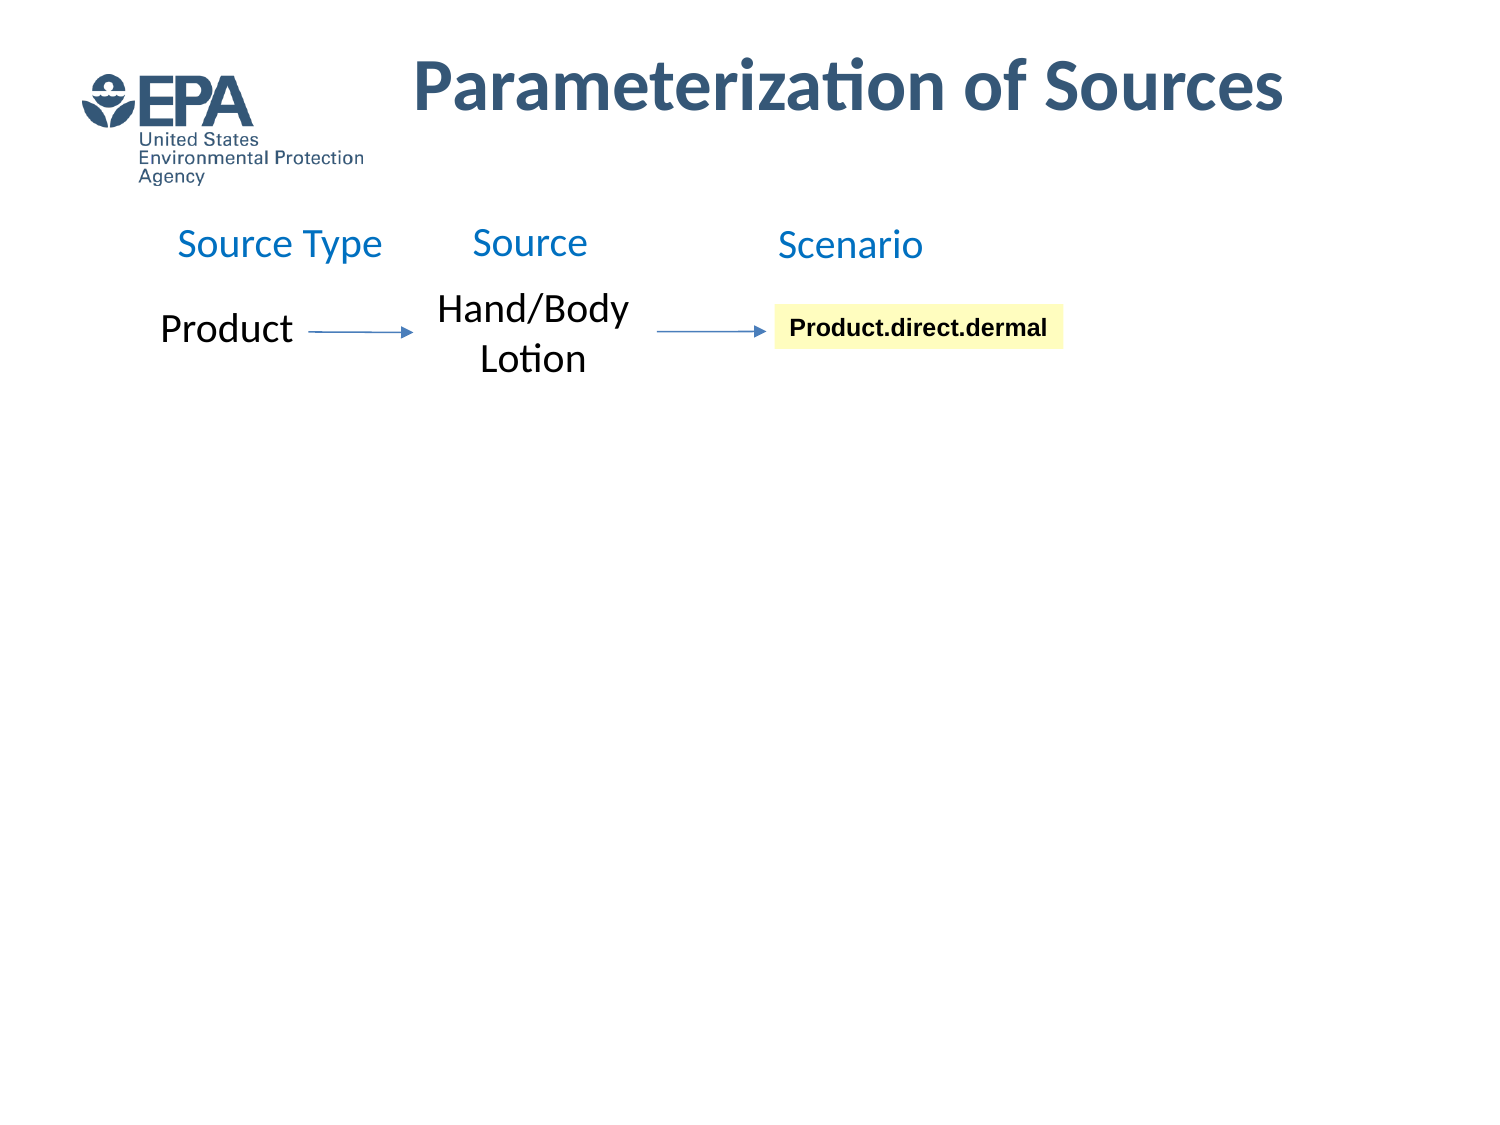

# Parameterization of Sources
Source
Source Type
Scenario
Hand/Body Lotion
Product
Product.direct.dermal